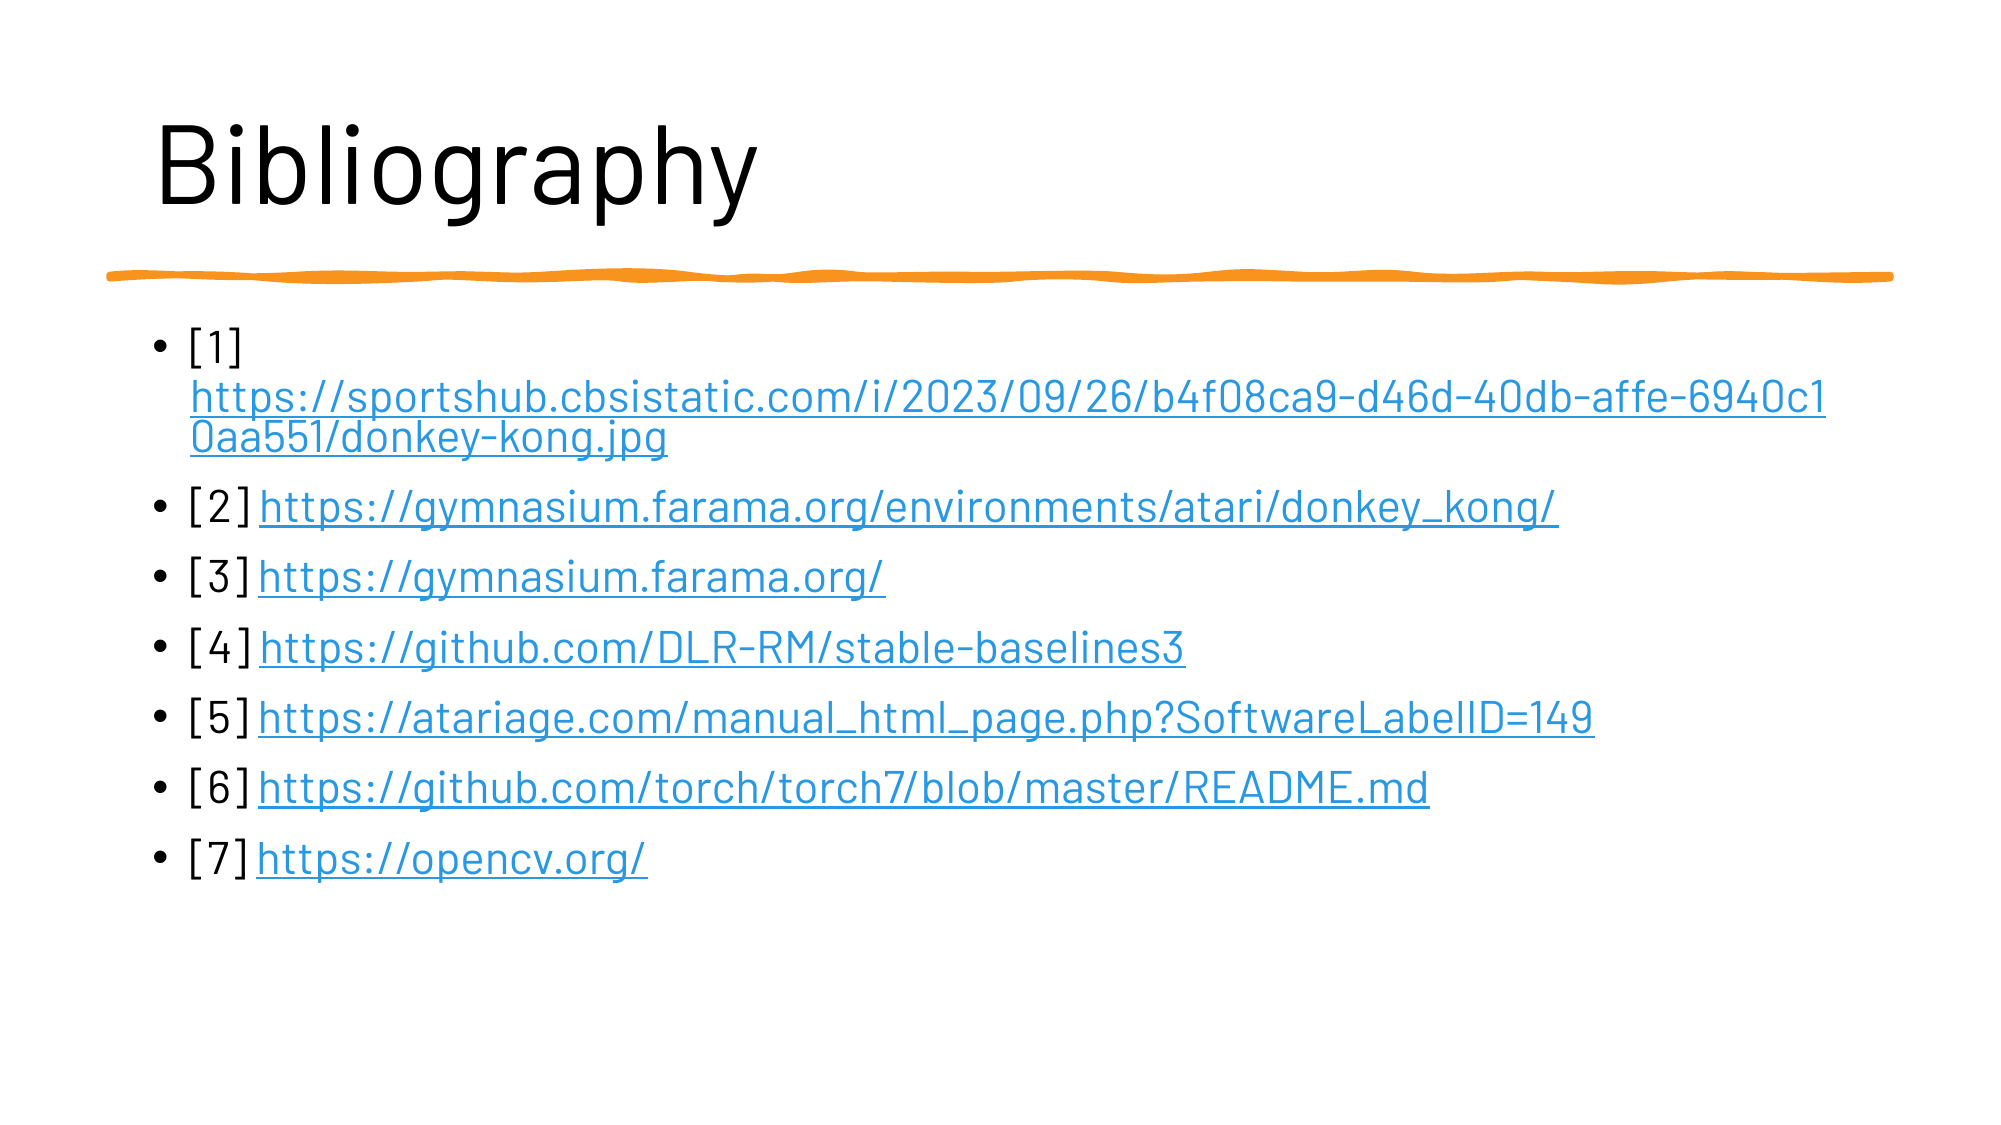

# Bibliography

[1] https://sportshub.cbsistatic.com/i/2023/09/26/b4f08ca9-d46d-40db-affe-6940c10aa551/donkey-kong.jpg
[2] https://gymnasium.farama.org/environments/atari/donkey_kong/
[3] https://gymnasium.farama.org/
[4] https://github.com/DLR-RM/stable-baselines3
[5] https://atariage.com/manual_html_page.php?SoftwareLabelID=149
[6] https://github.com/torch/torch7/blob/master/README.md
[7] https://opencv.org/